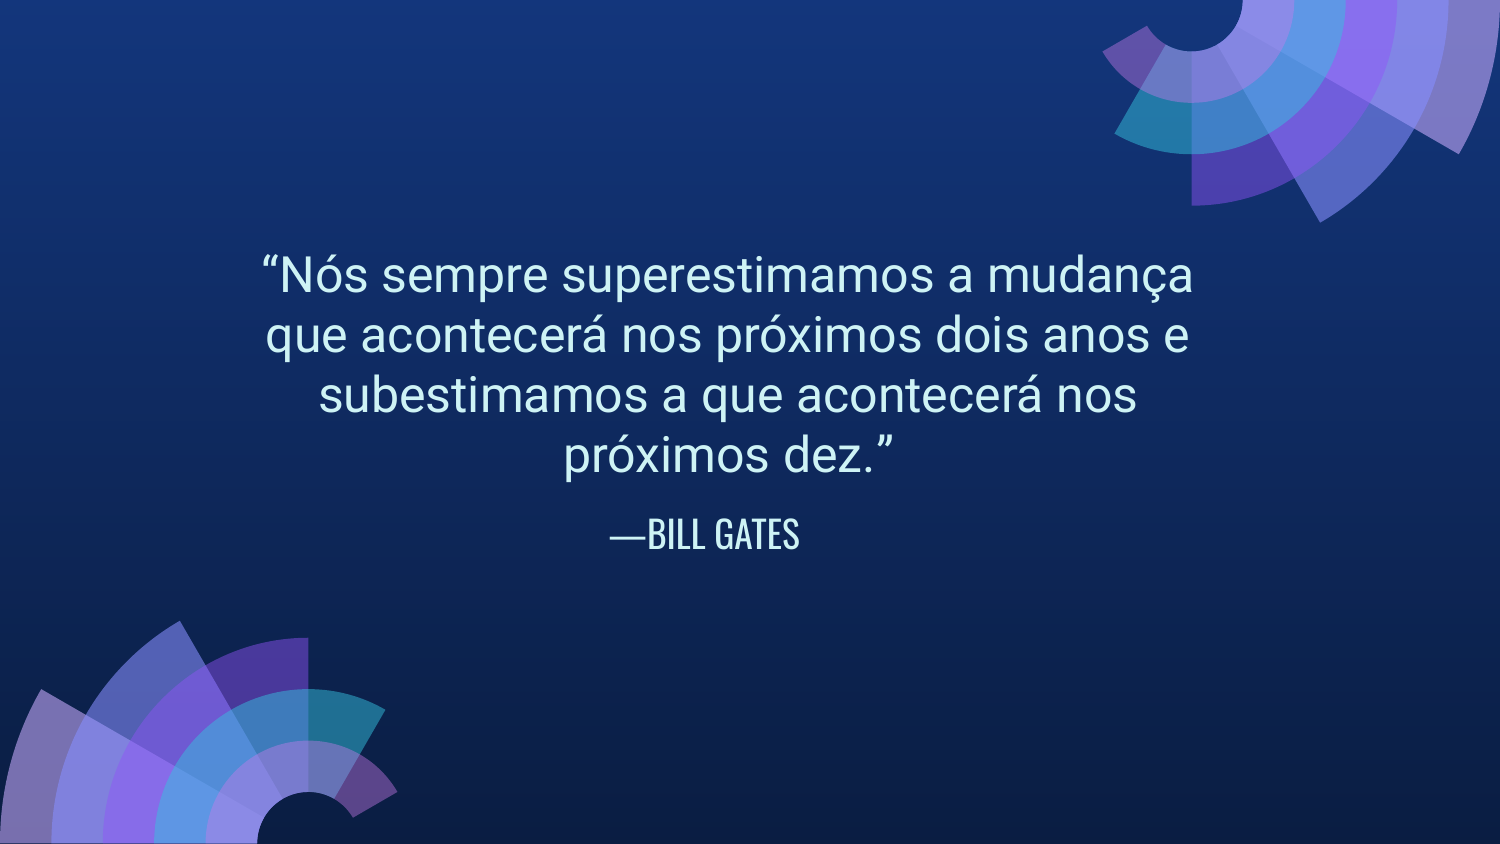

# “Nós sempre superestimamos a mudança que acontecerá nos próximos dois anos e subestimamos a que acontecerá nos próximos dez.”
 —BILL GATES